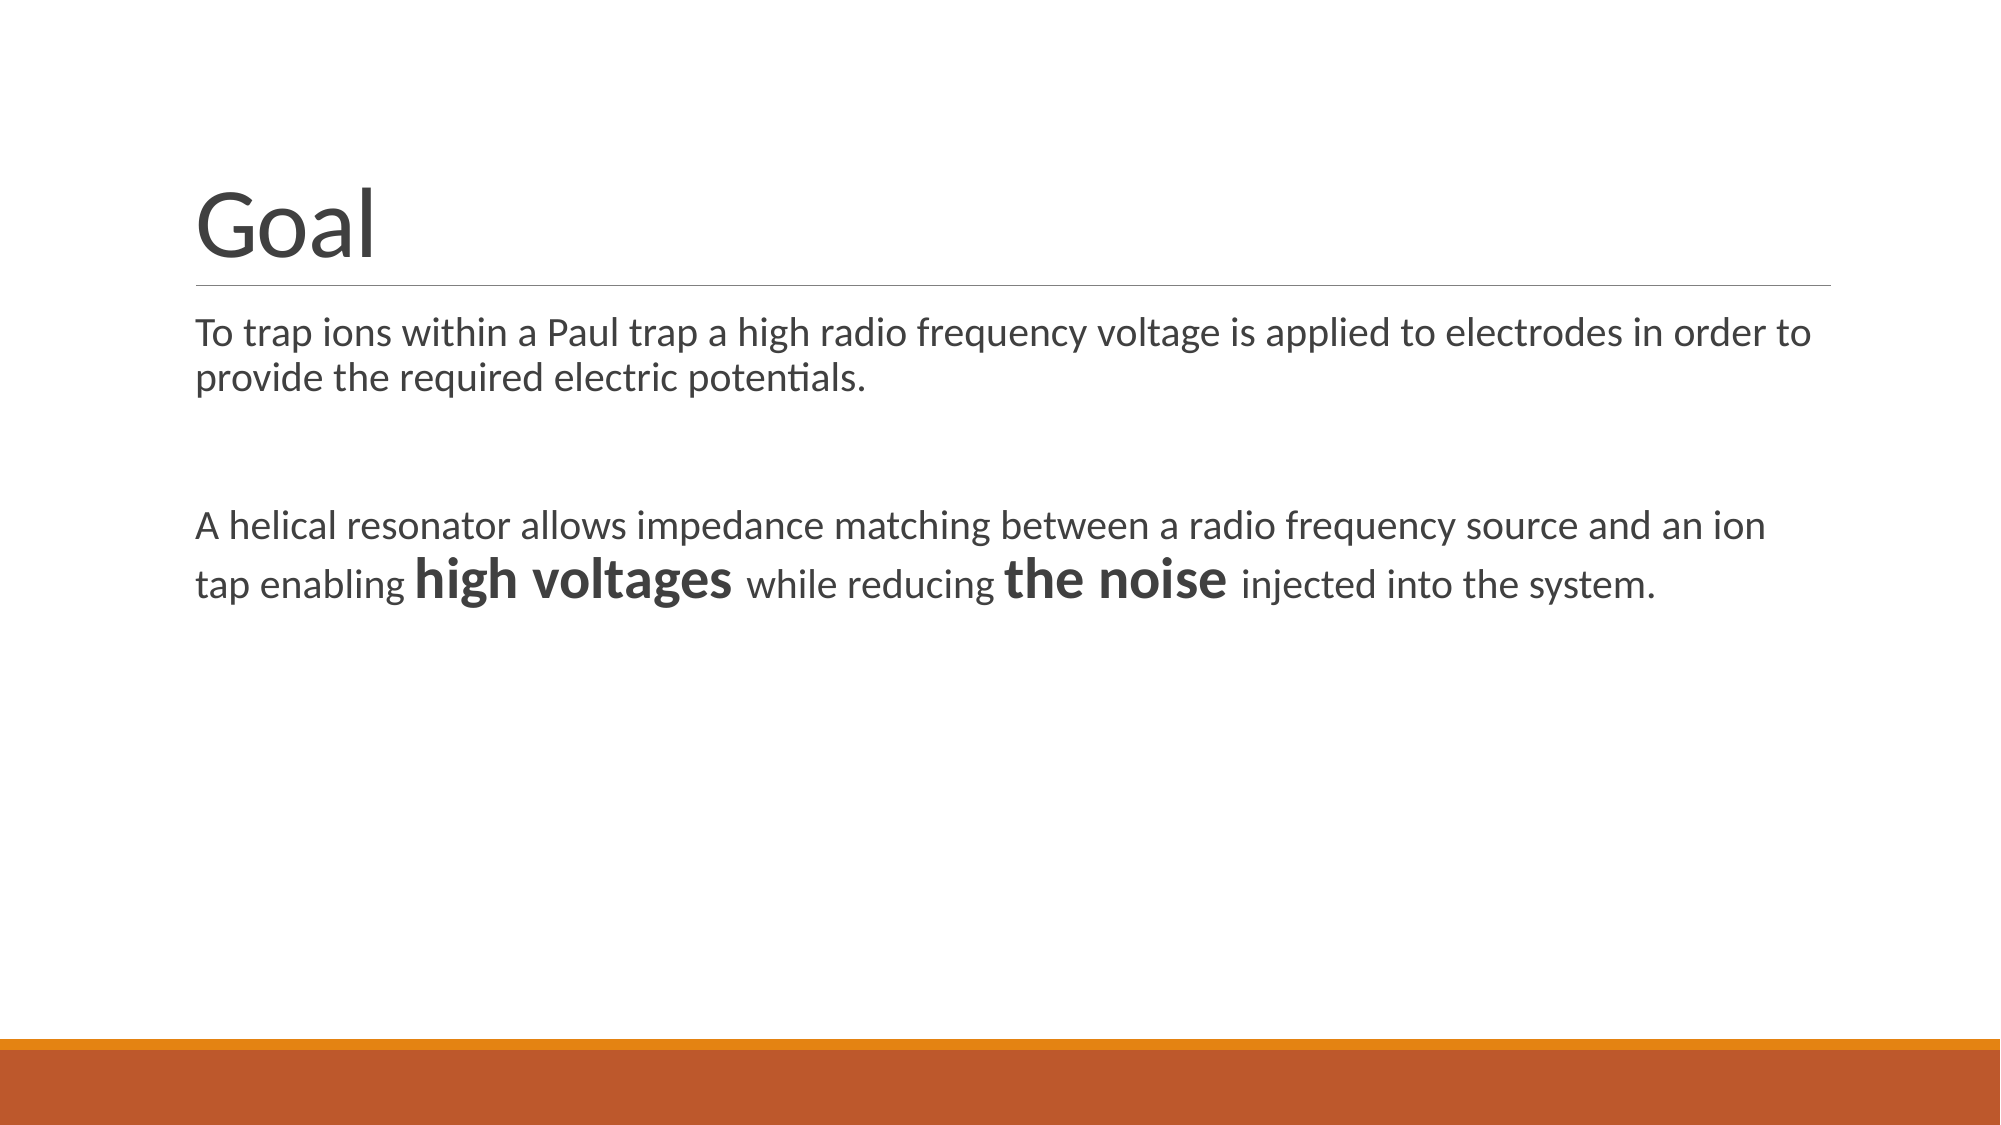

# Goal
To trap ions within a Paul trap a high radio frequency voltage is applied to electrodes in order to provide the required electric potentials.

A helical resonator allows impedance matching between a radio frequency source and an ion tap enabling high voltages while reducing the noise injected into the system.